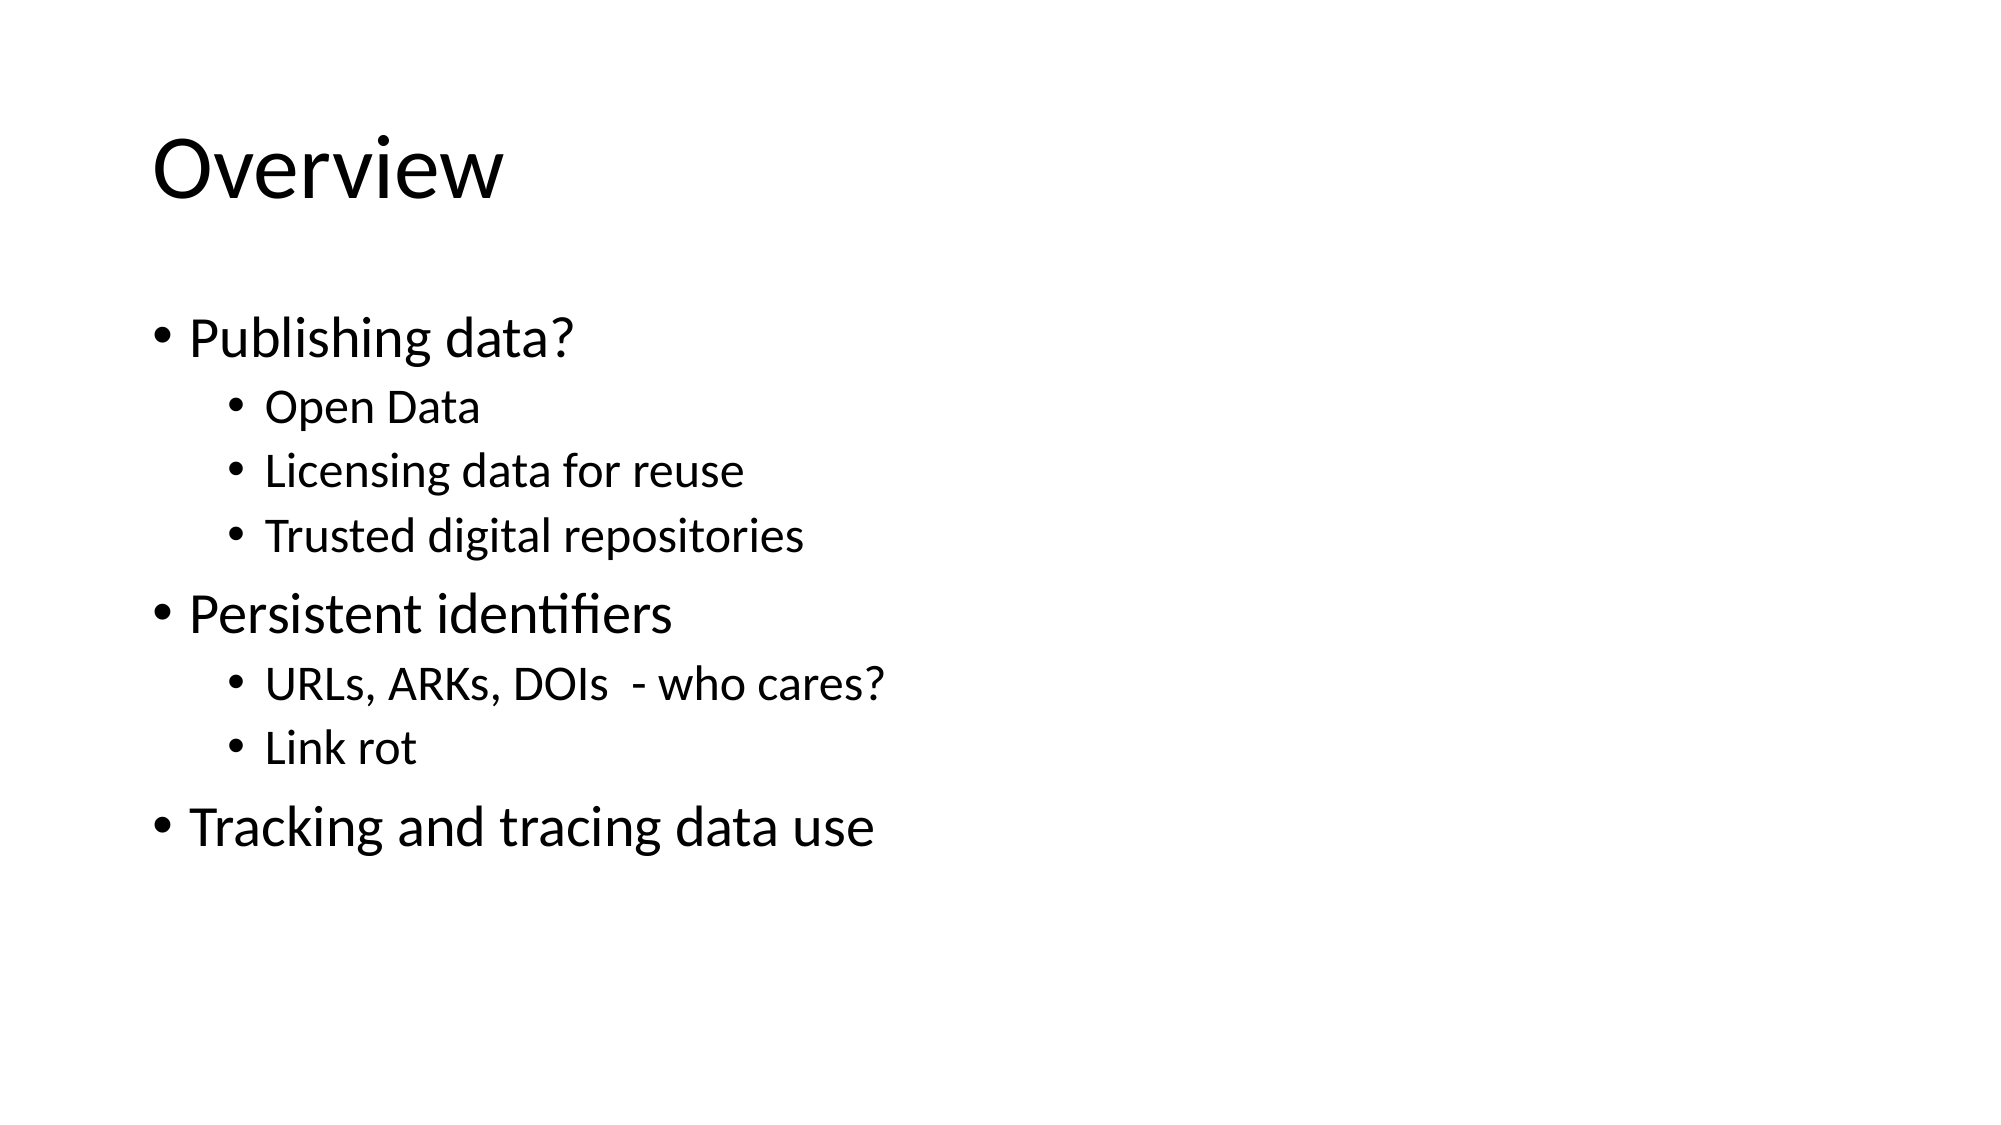

# Overview
Publishing data?
Open Data
Licensing data for reuse
Trusted digital repositories
Persistent identifiers
URLs, ARKs, DOIs  - who cares?
Link rot
Tracking and tracing data use